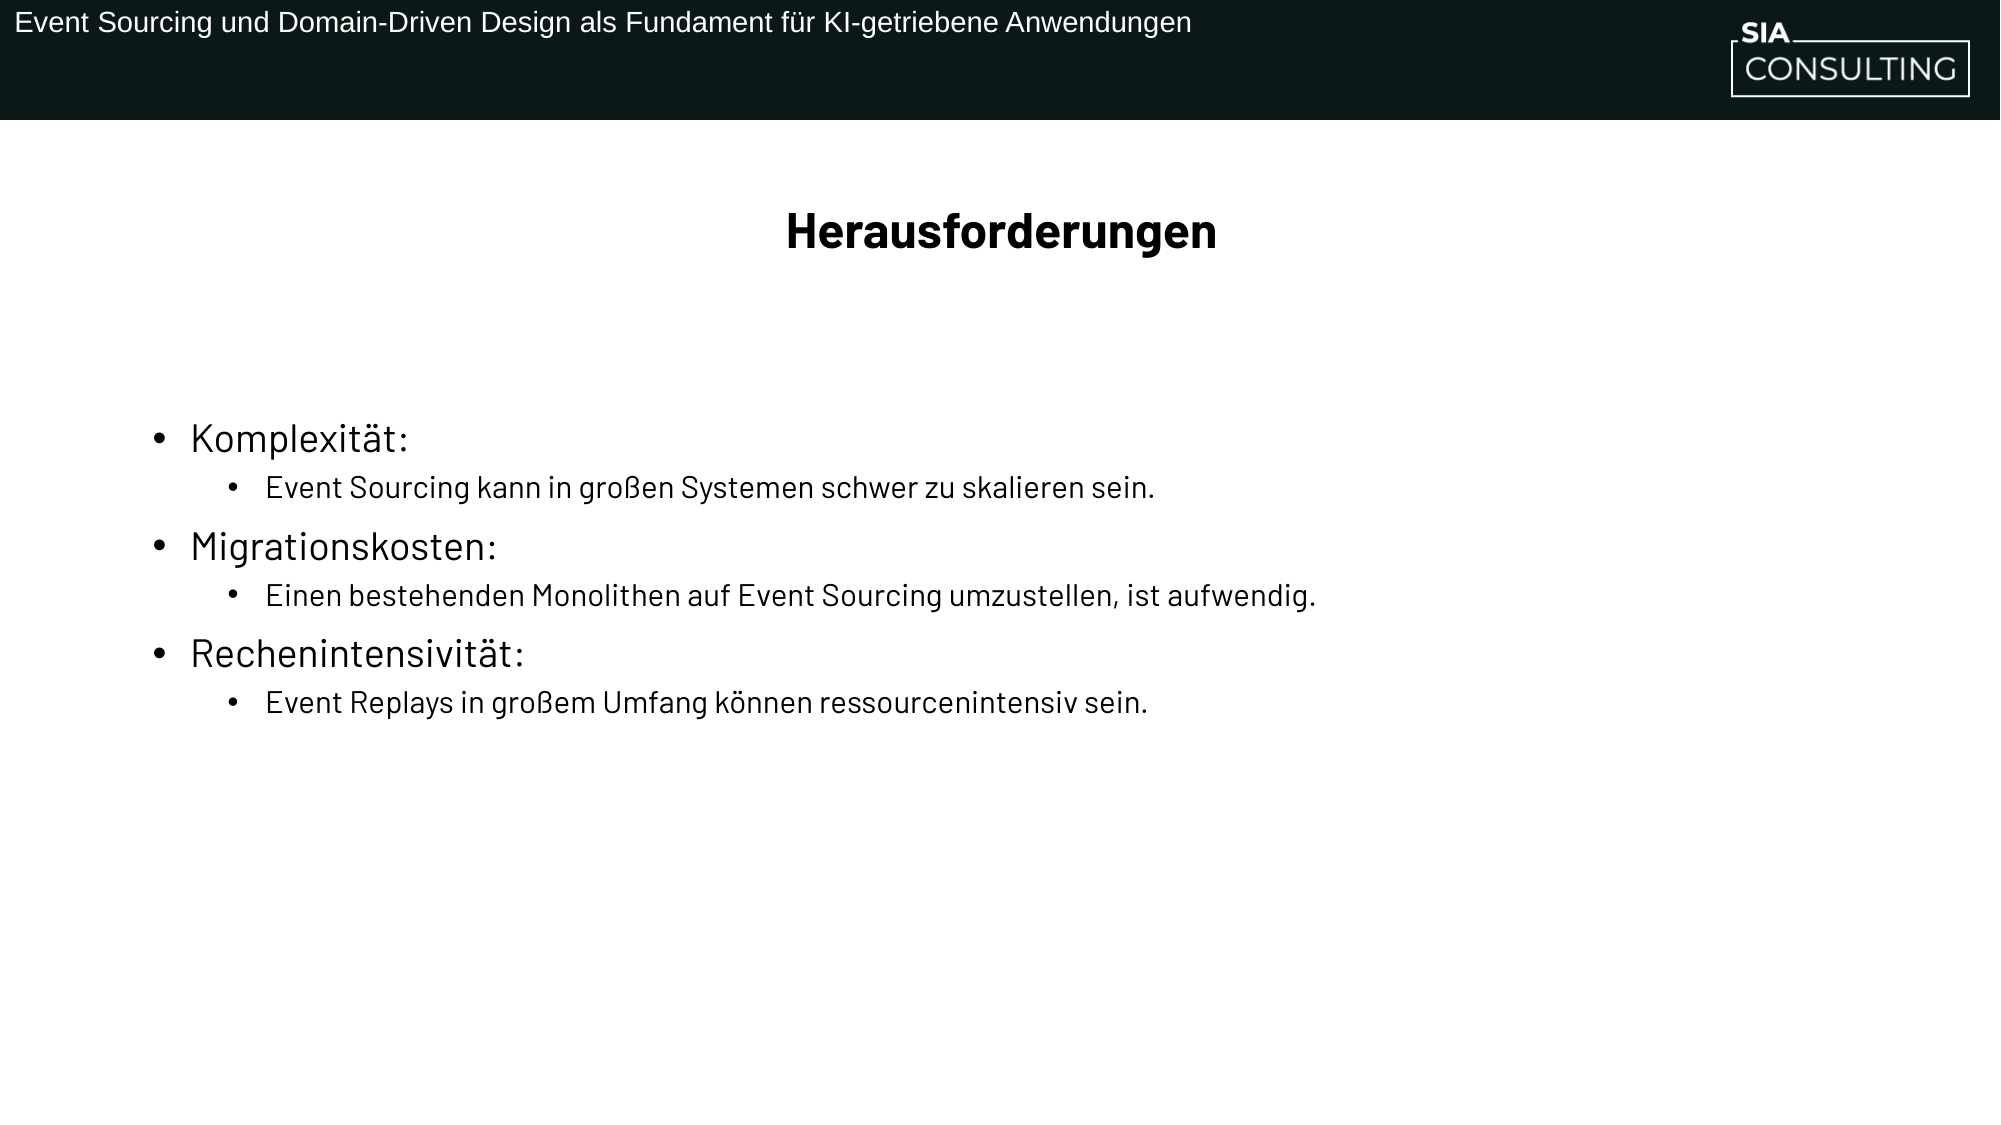

Herausforderungen
Komplexität:
Event Sourcing kann in großen Systemen schwer zu skalieren sein.
Migrationskosten:
Einen bestehenden Monolithen auf Event Sourcing umzustellen, ist aufwendig.
Rechenintensivität:
Event Replays in großem Umfang können ressourcenintensiv sein.